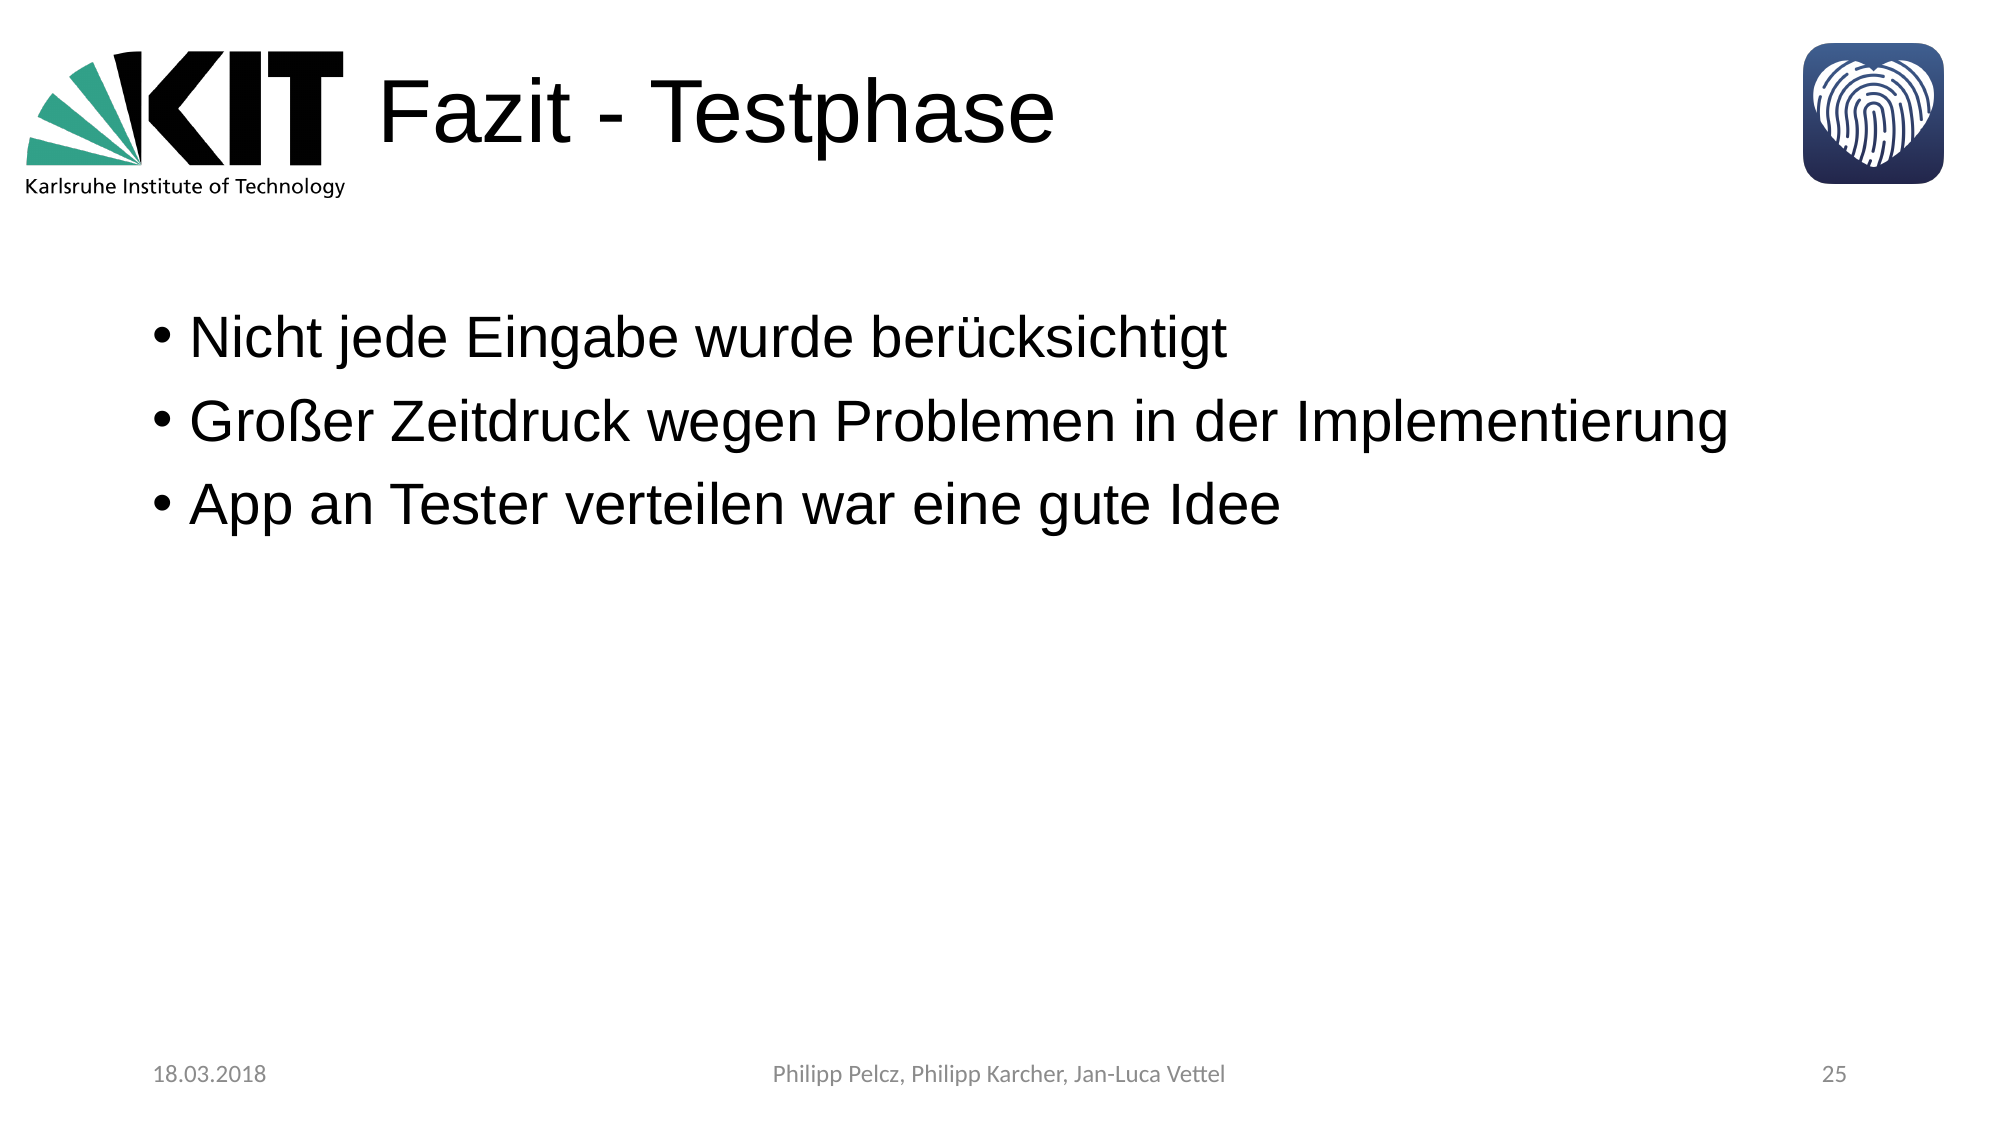

# Fazit - Testphase
Nicht jede Eingabe wurde berücksichtigt
Großer Zeitdruck wegen Problemen in der Implementierung
App an Tester verteilen war eine gute Idee
18.03.2018
Philipp Pelcz, Philipp Karcher, Jan-Luca Vettel
25